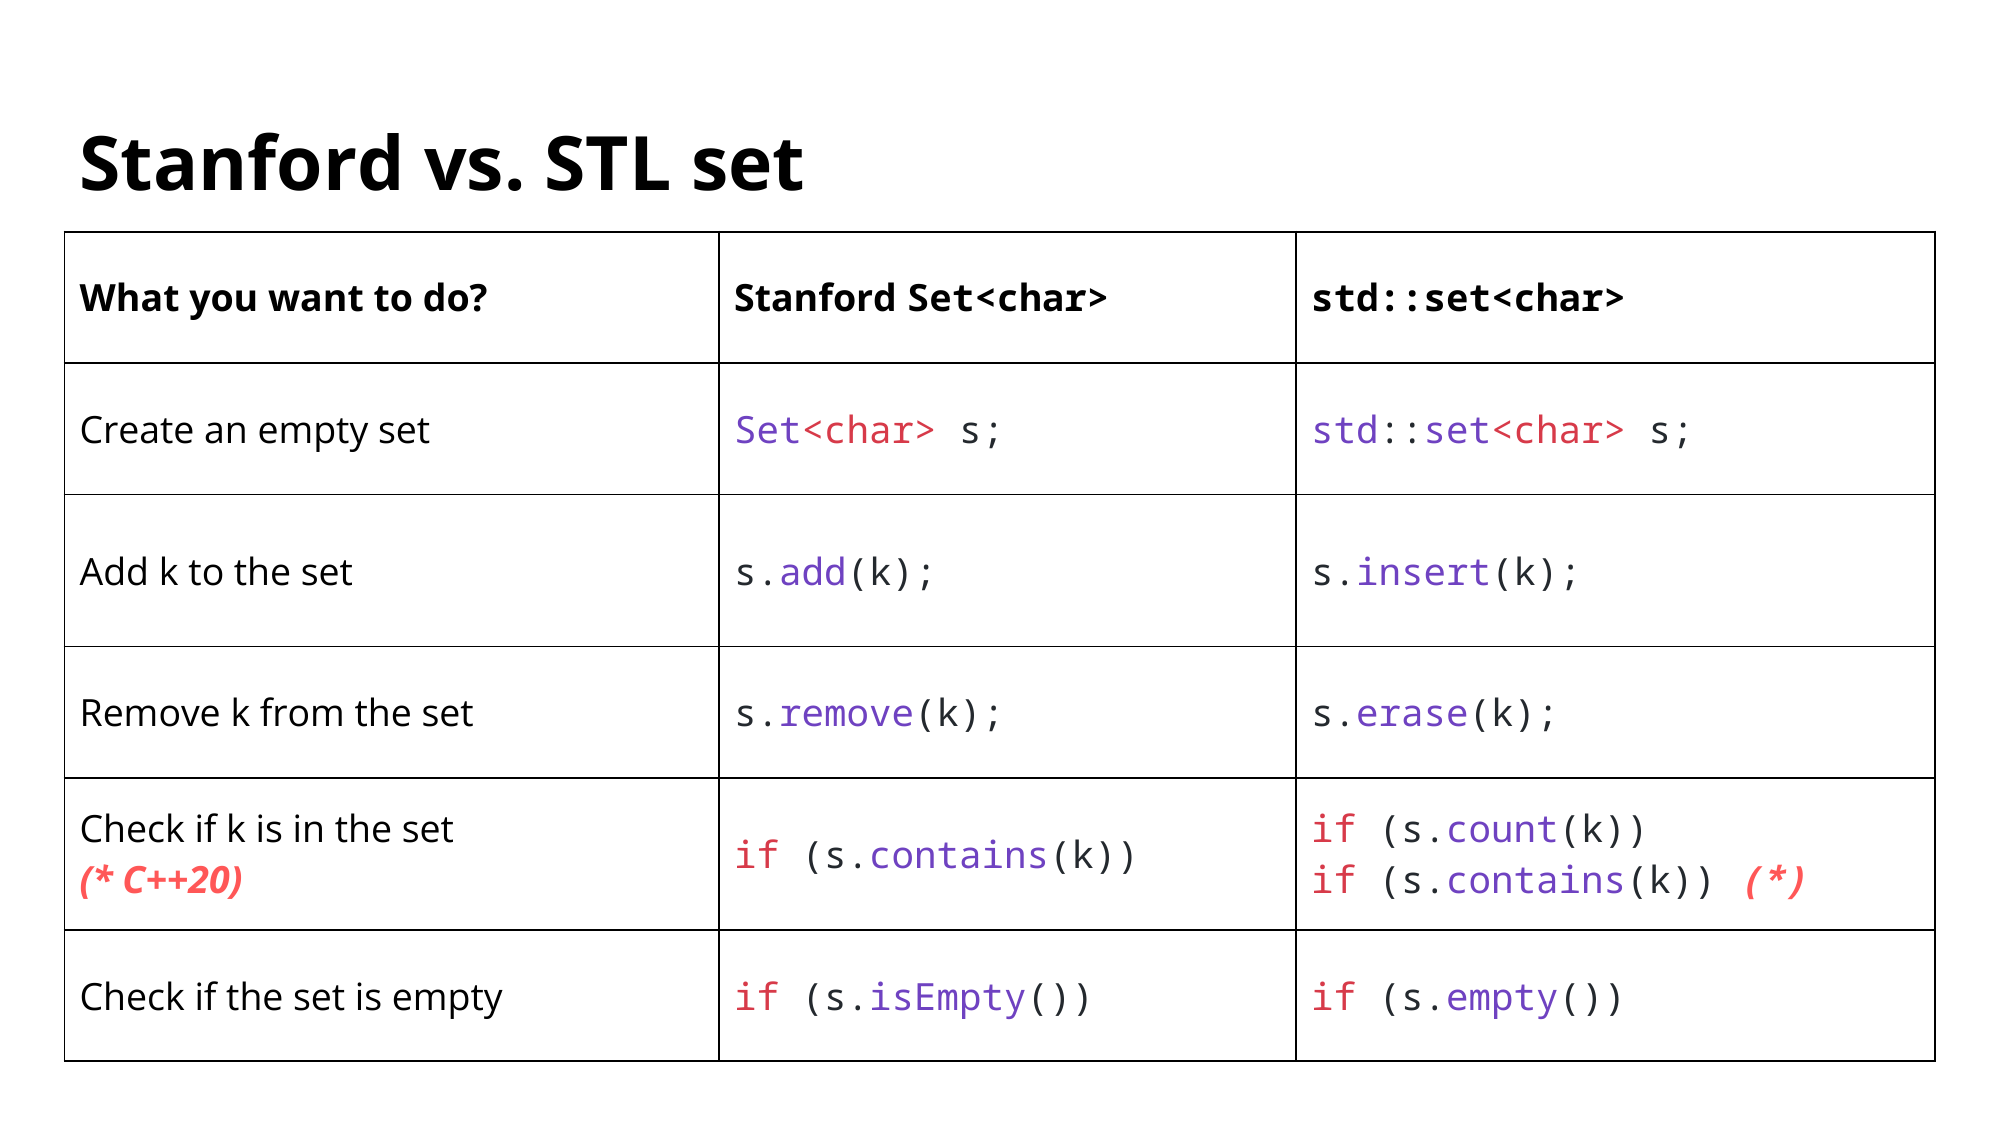

# Stanford vs. STL set
| What you want to do? | Stanford Set<char> | std::set<char> |
| --- | --- | --- |
| Create an empty set | Set<char> s; | std::set<char> s; |
| Add k to the set | s.add(k); | s.insert(k); |
| Remove k from the set | s.remove(k); | s.erase(k); |
| Check if k is in the set (\* C++20) | if (s.contains(k)) | if (s.count(k)) if (s.contains(k)) (\*) |
| Check if the set is empty | if (s.isEmpty()) | if (s.empty()) |